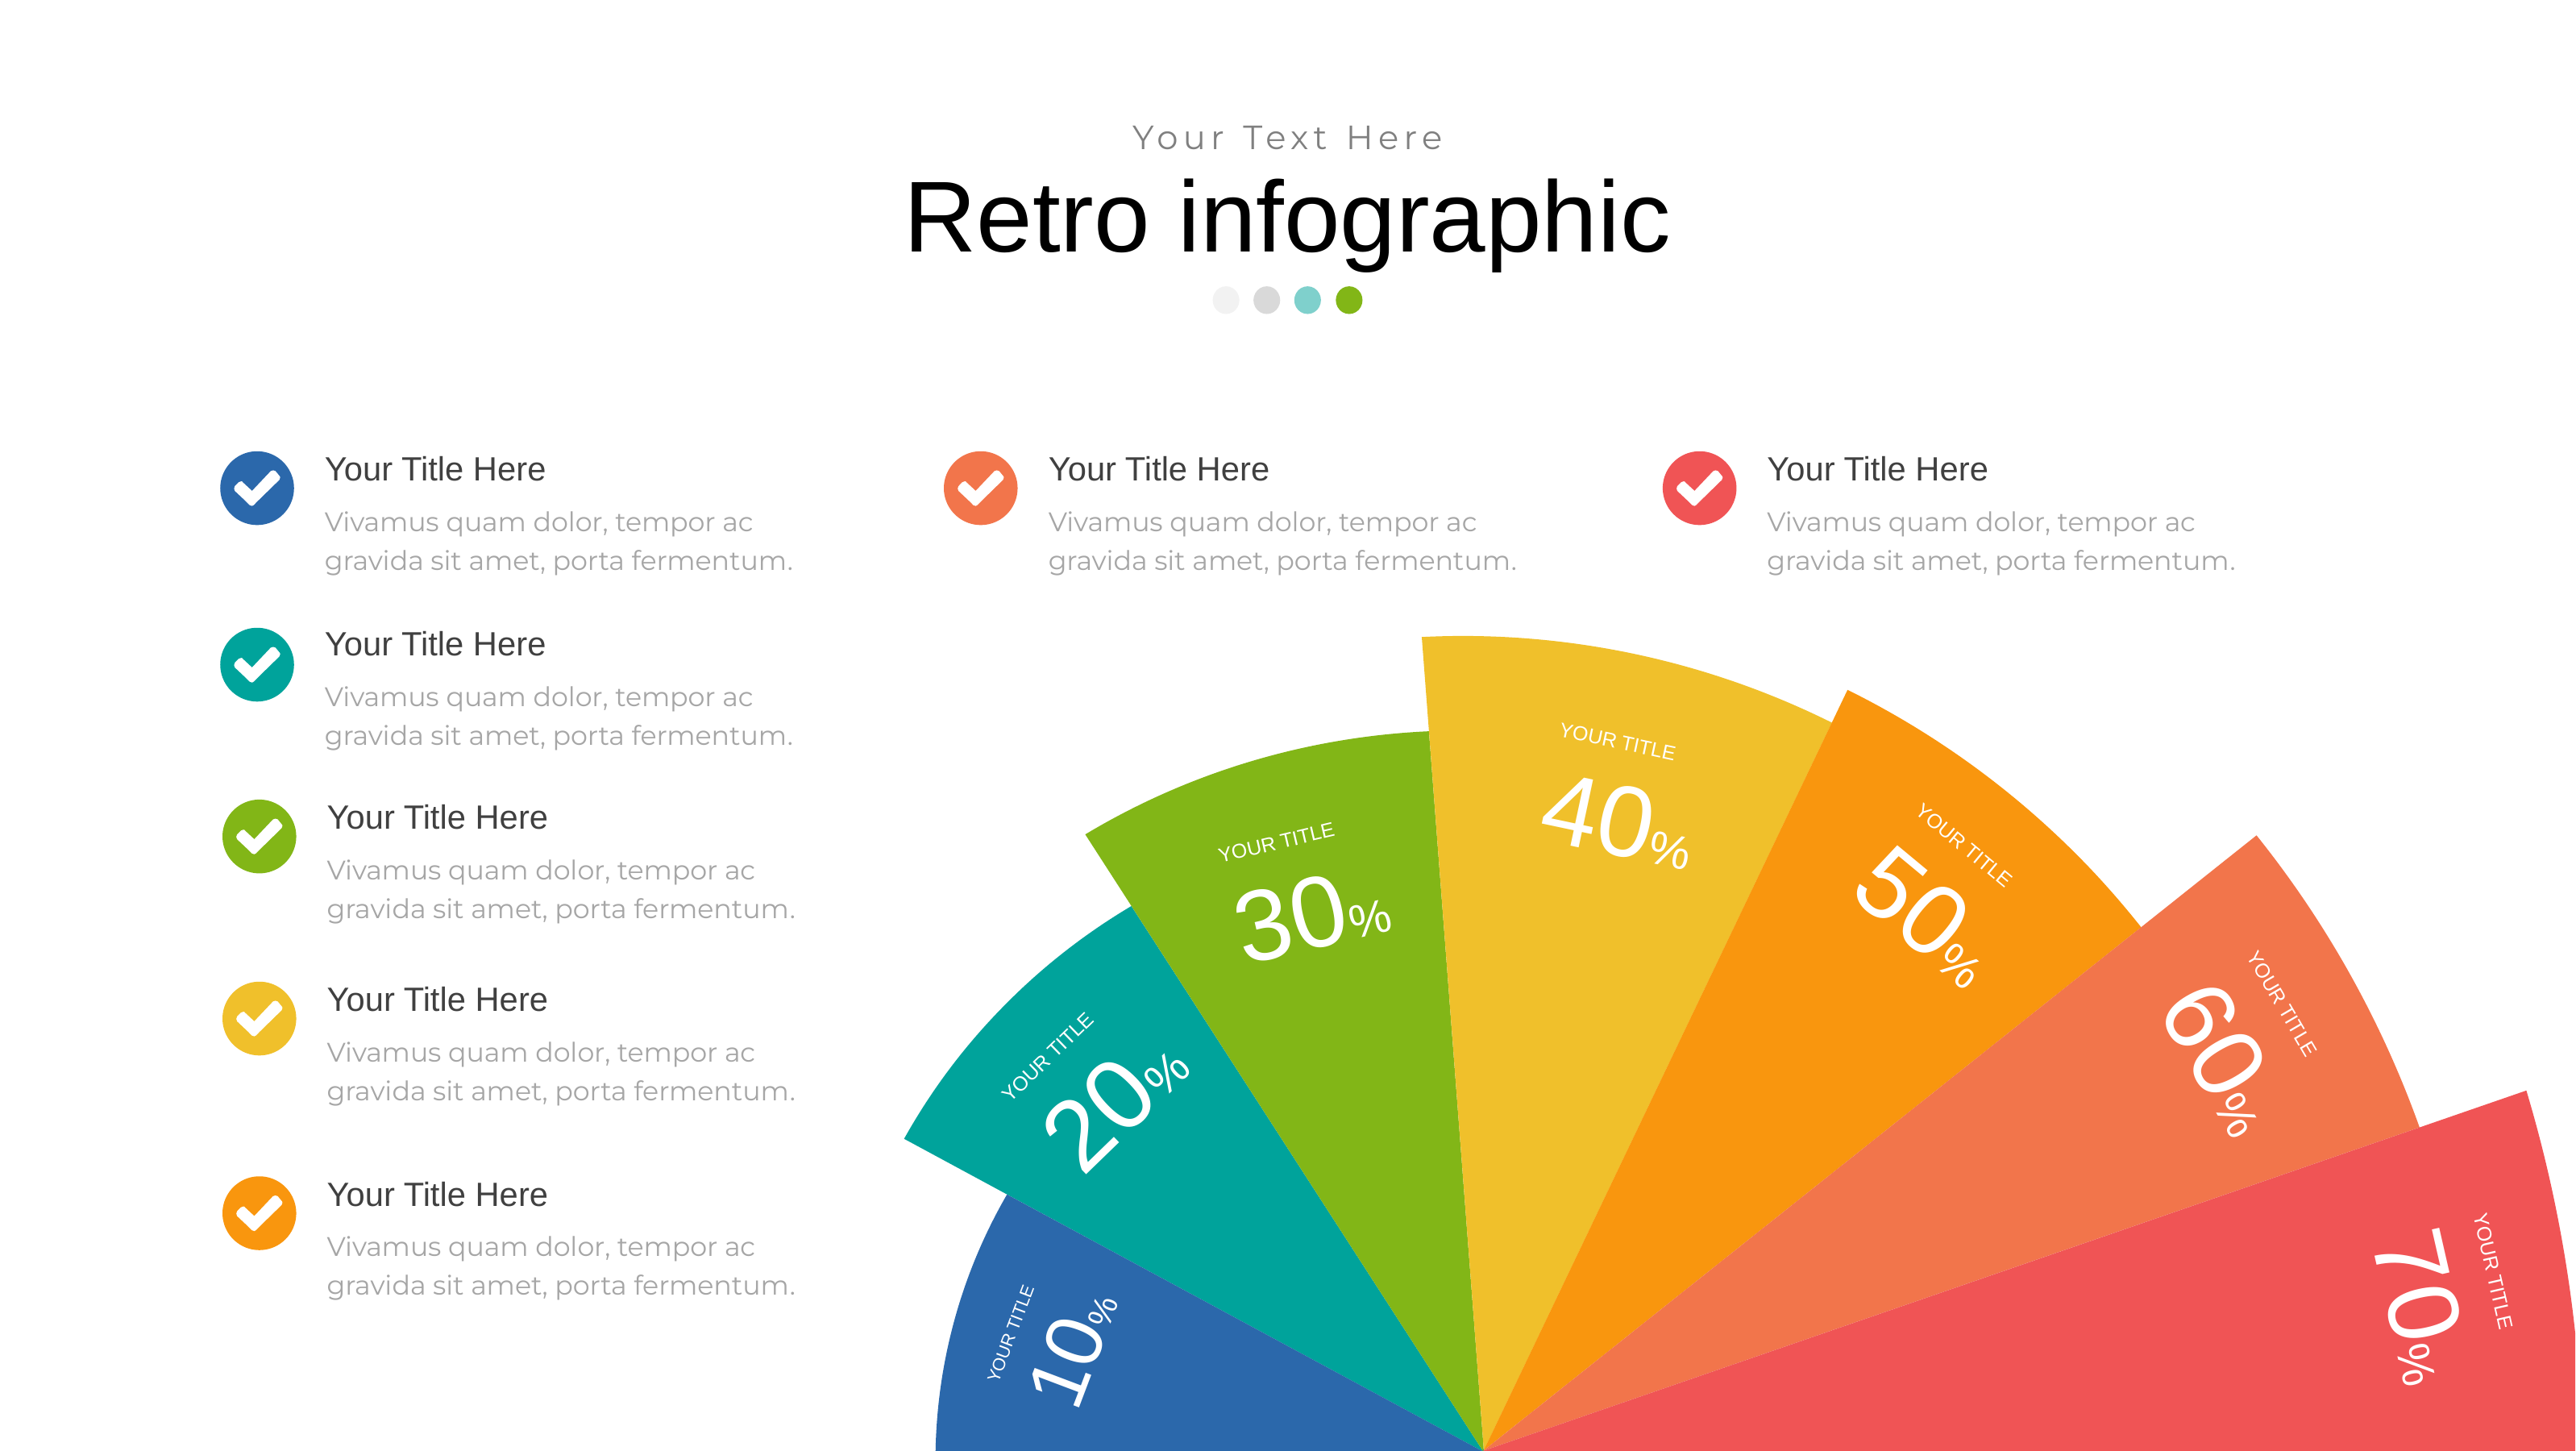

Your Text Here

Retro infographic

Your Title Here
Your Title Here
Your Title Here

Vivamus quam dolor, tempor ac gravida sit amet, porta fermentum.
Vivamus quam dolor, tempor ac gravida sit amet, porta fermentum.
Vivamus quam dolor, tempor ac gravida sit amet, porta fermentum.
Your Title Here

YOUR TITLE
40%
YOUR TITLE
30%
YOUR TITLE
50%
YOUR TITLE
60%
YOUR TITLE
20%
YOUR TITLE
70%
YOUR TITLE
10%
Vivamus quam dolor, tempor ac gravida sit amet, porta fermentum.
Your Title Here

Vivamus quam dolor, tempor ac gravida sit amet, porta fermentum.
Your Title Here

Vivamus quam dolor, tempor ac gravida sit amet, porta fermentum.
Your Title Here

Vivamus quam dolor, tempor ac gravida sit amet, porta fermentum.